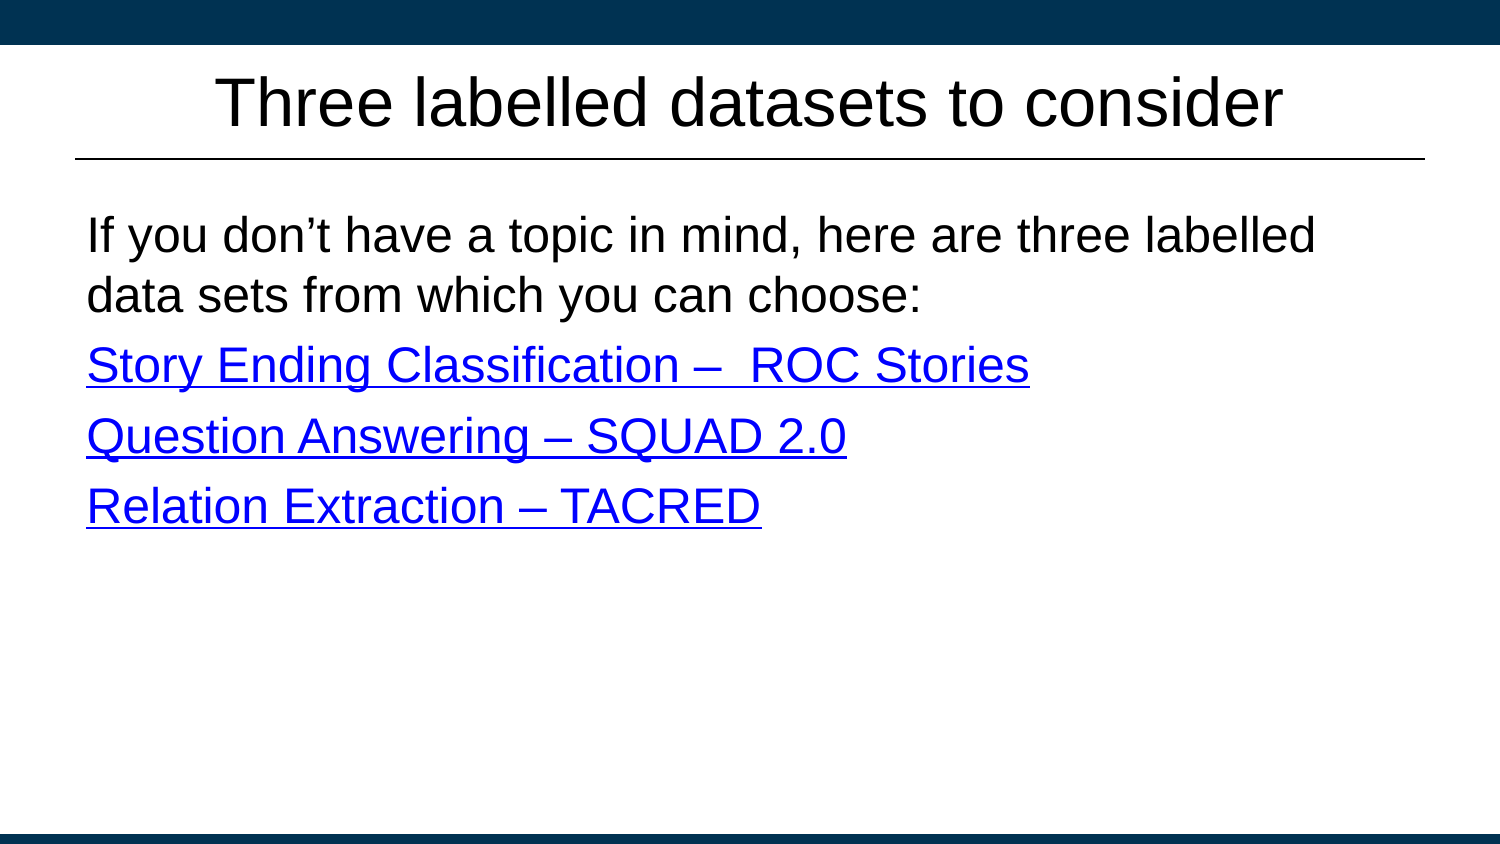

# Three labelled datasets to consider
If you don’t have a topic in mind, here are three labelled data sets from which you can choose:
Story Ending Classification –  ROC Stories
Question Answering – SQUAD 2.0
Relation Extraction – TACRED